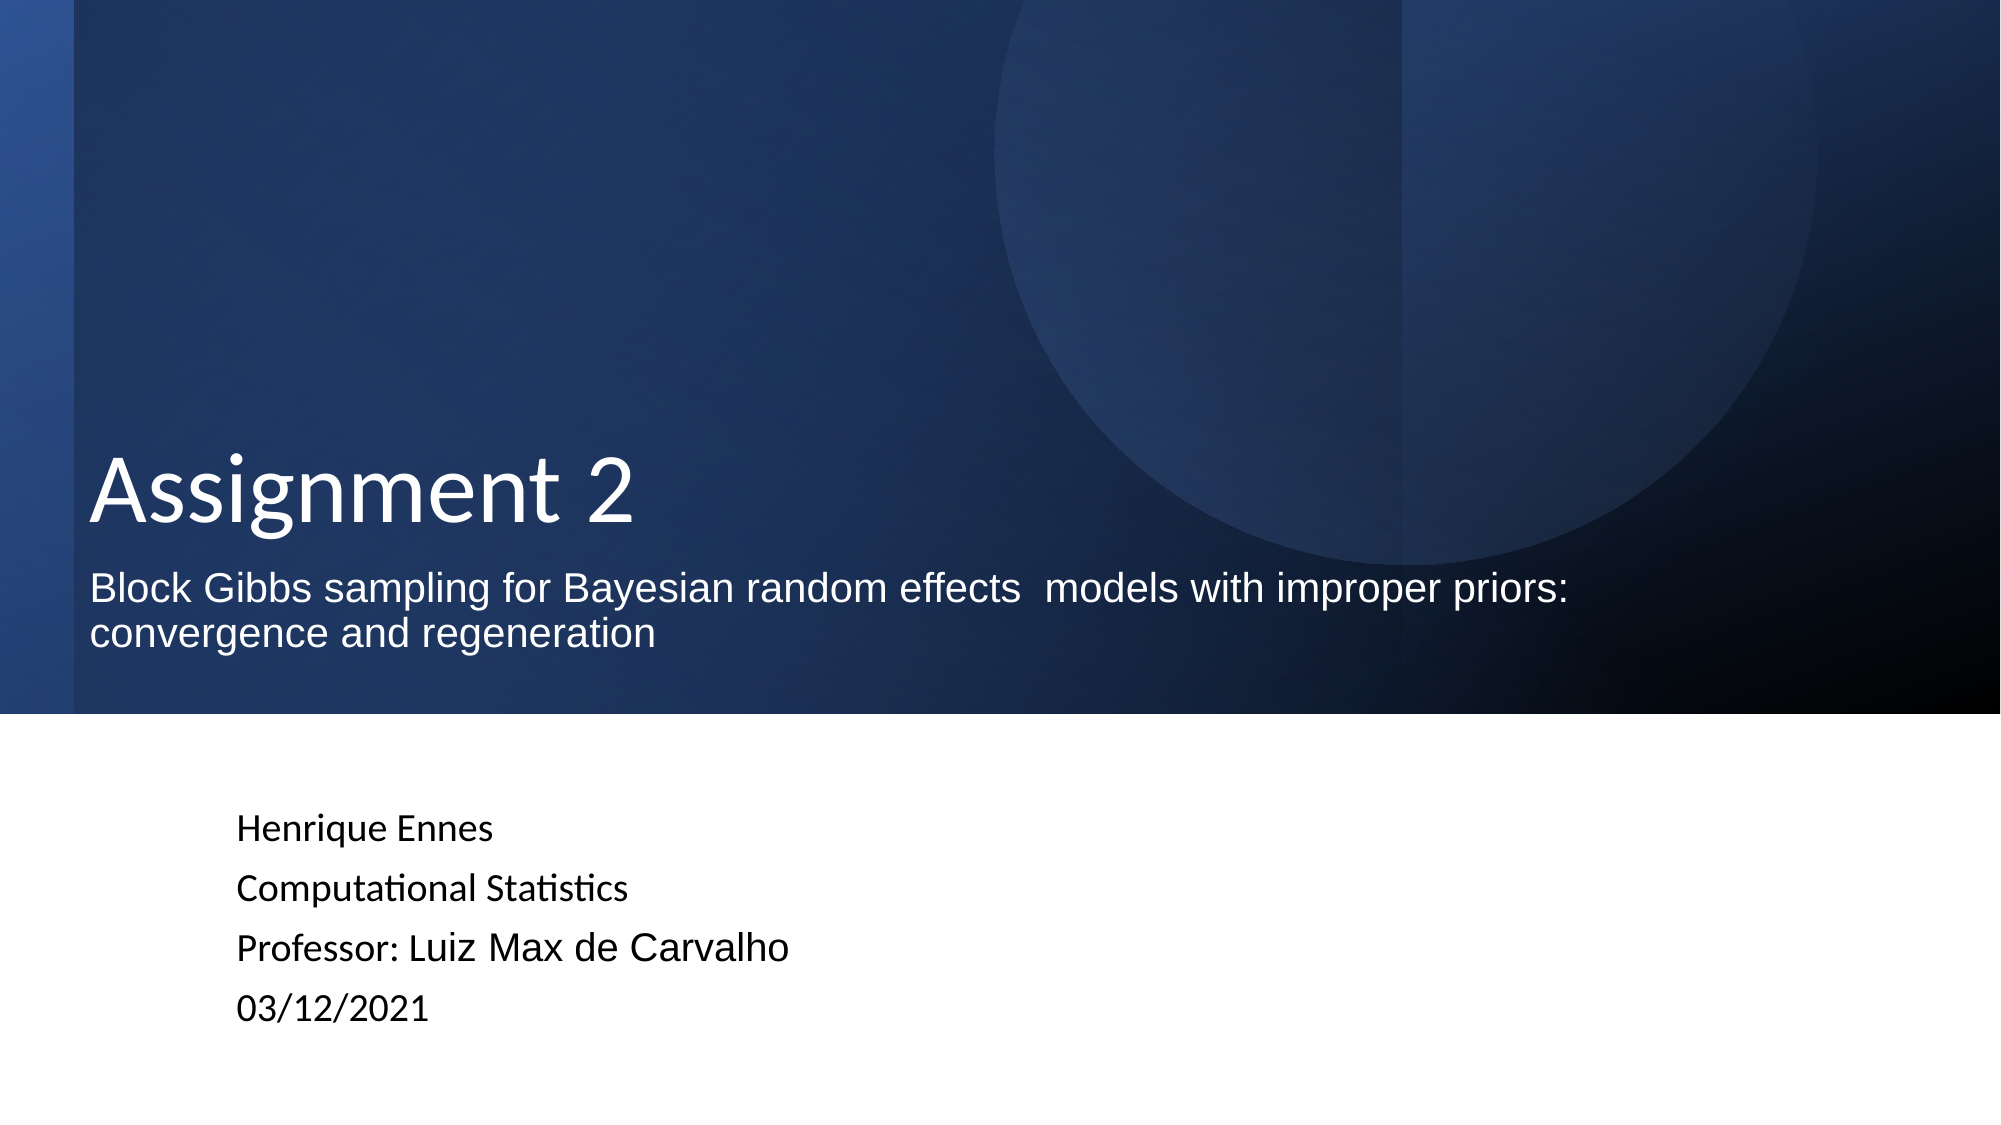

# Assignment 2
Block Gibbs sampling for Bayesian random effects  models with improper priors: convergence and regeneration
Henrique Ennes
Computational Statistics
Professor: Luiz Max de Carvalho
03/12/2021